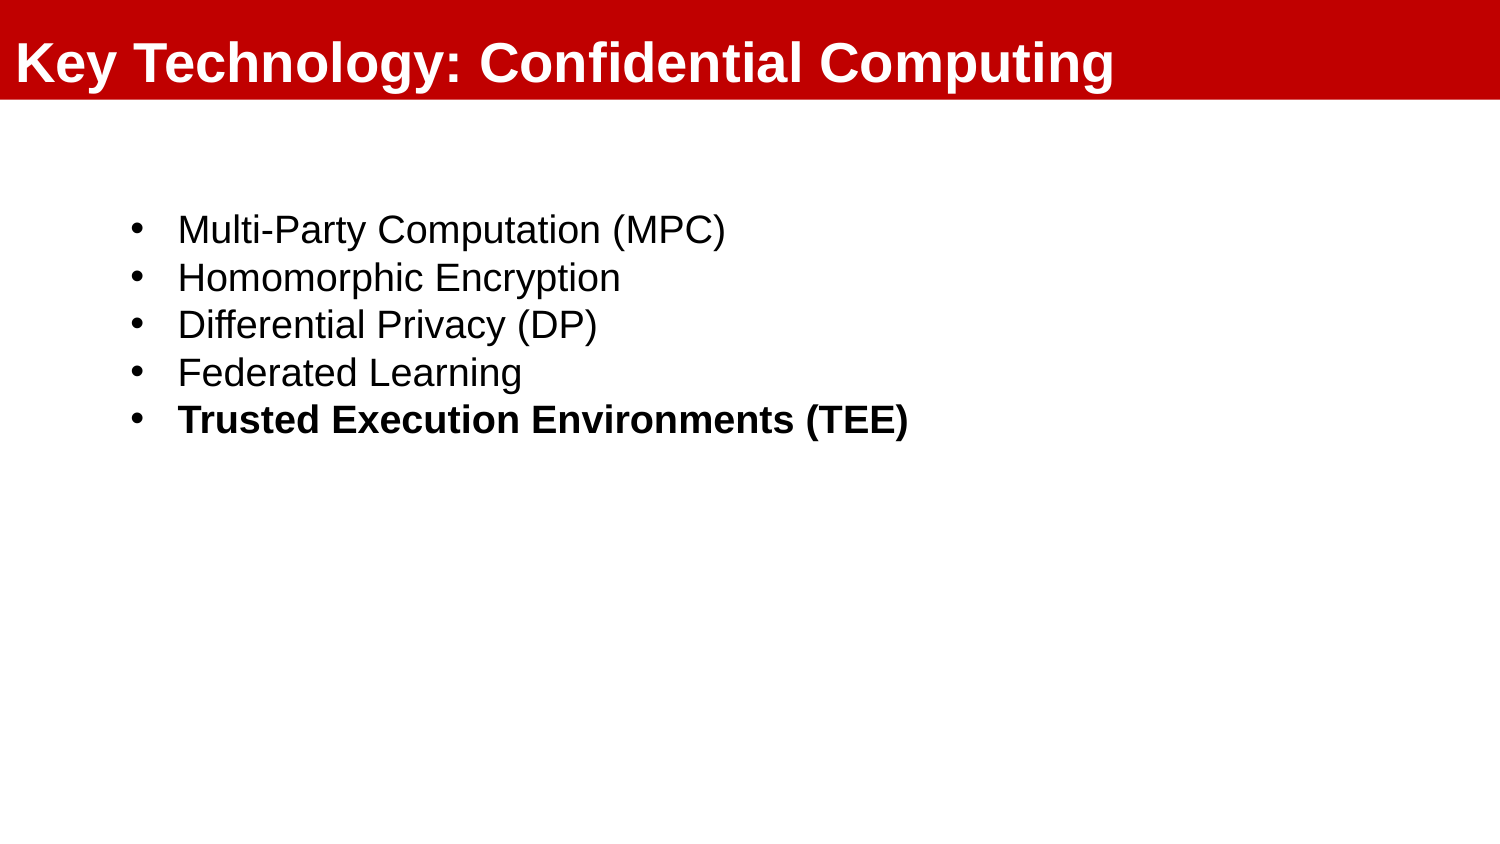

Key Technology: Confidential Computing
Multi-Party Computation (MPC)
Homomorphic Encryption
Differential Privacy (DP)
Federated Learning
Trusted Execution Environments (TEE)